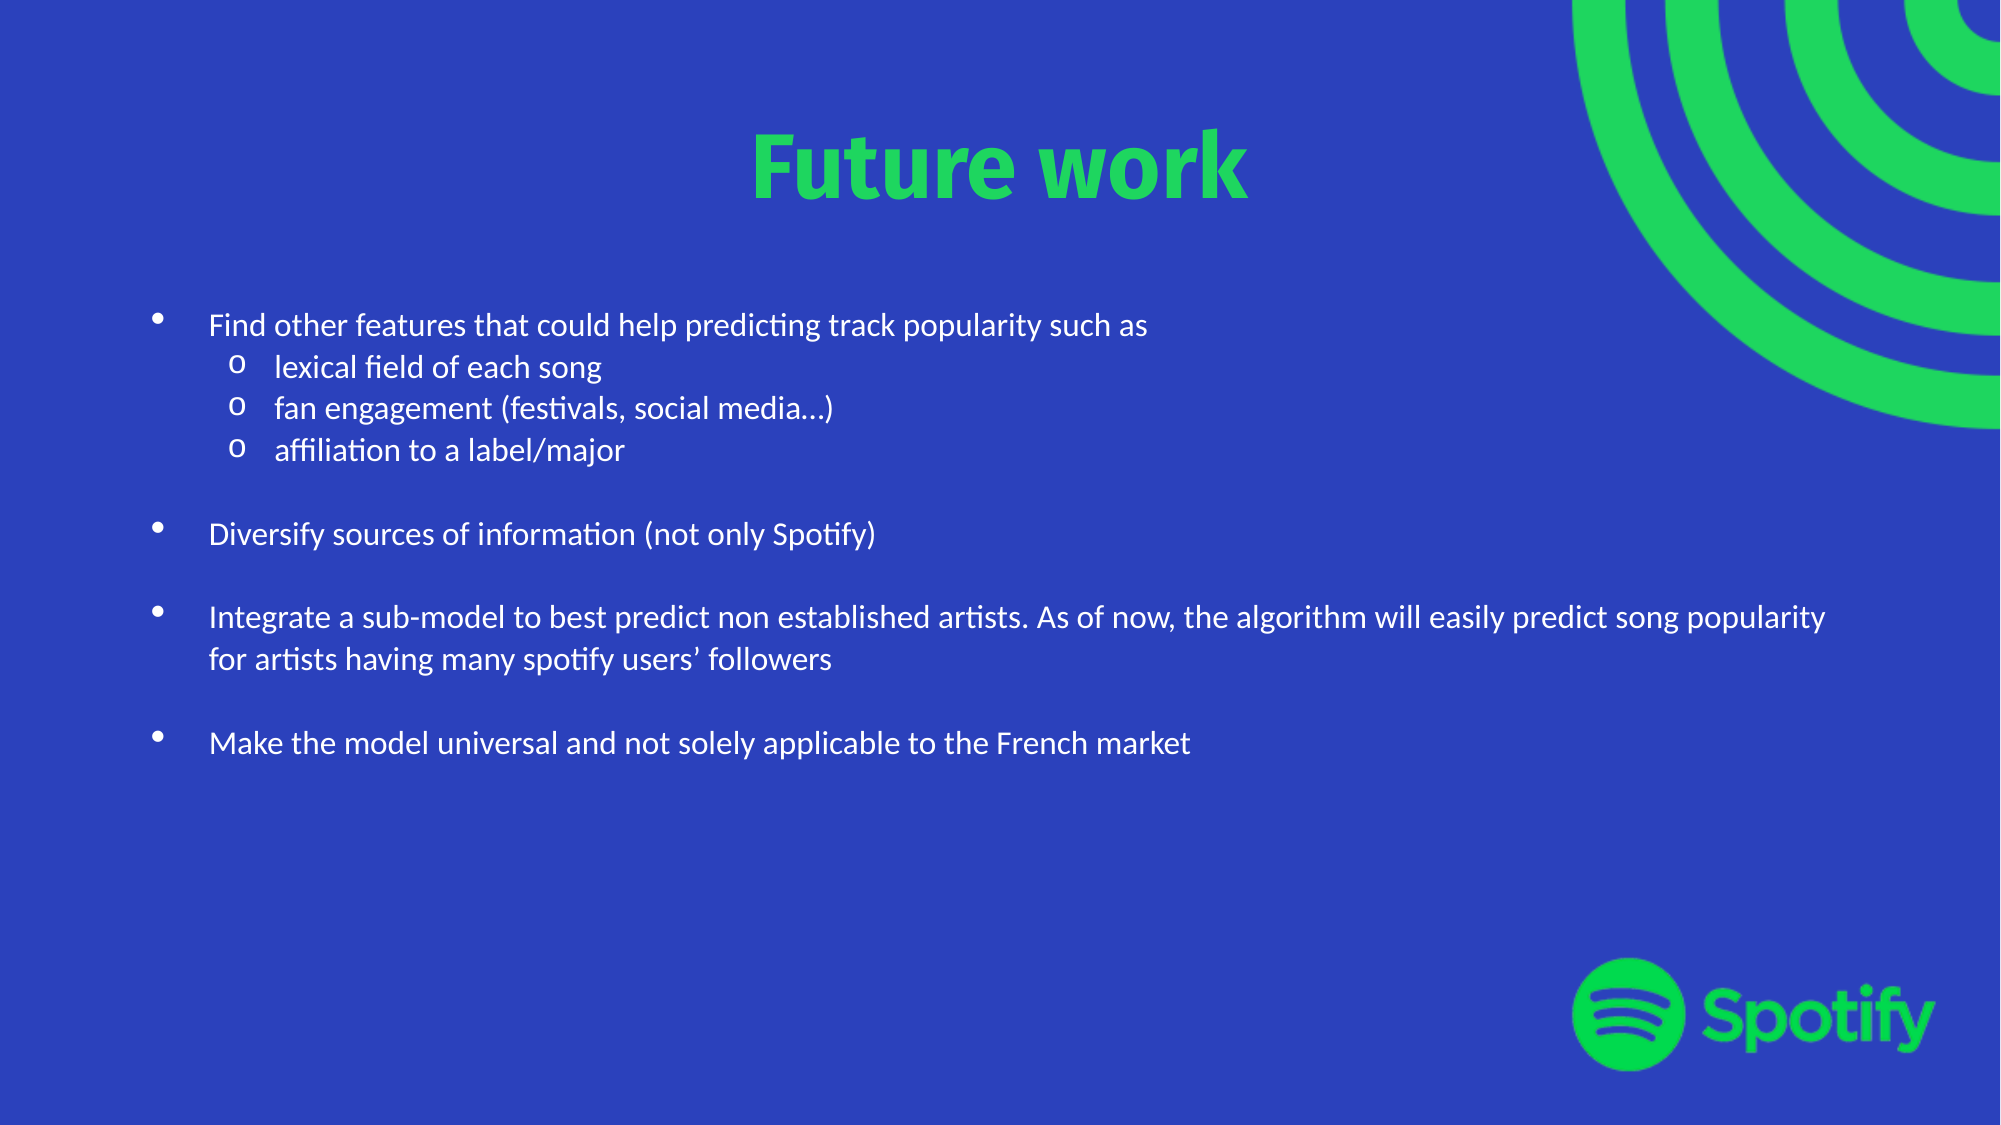

# Future work
Find other features that could help predicting track popularity such as
lexical field of each song
fan engagement (festivals, social media…)
affiliation to a label/major

Diversify sources of information (not only Spotify)

Integrate a sub-model to best predict non established artists. As of now, the algorithm will easily predict song popularity for artists having many spotify users’ followers

Make the model universal and not solely applicable to the French market